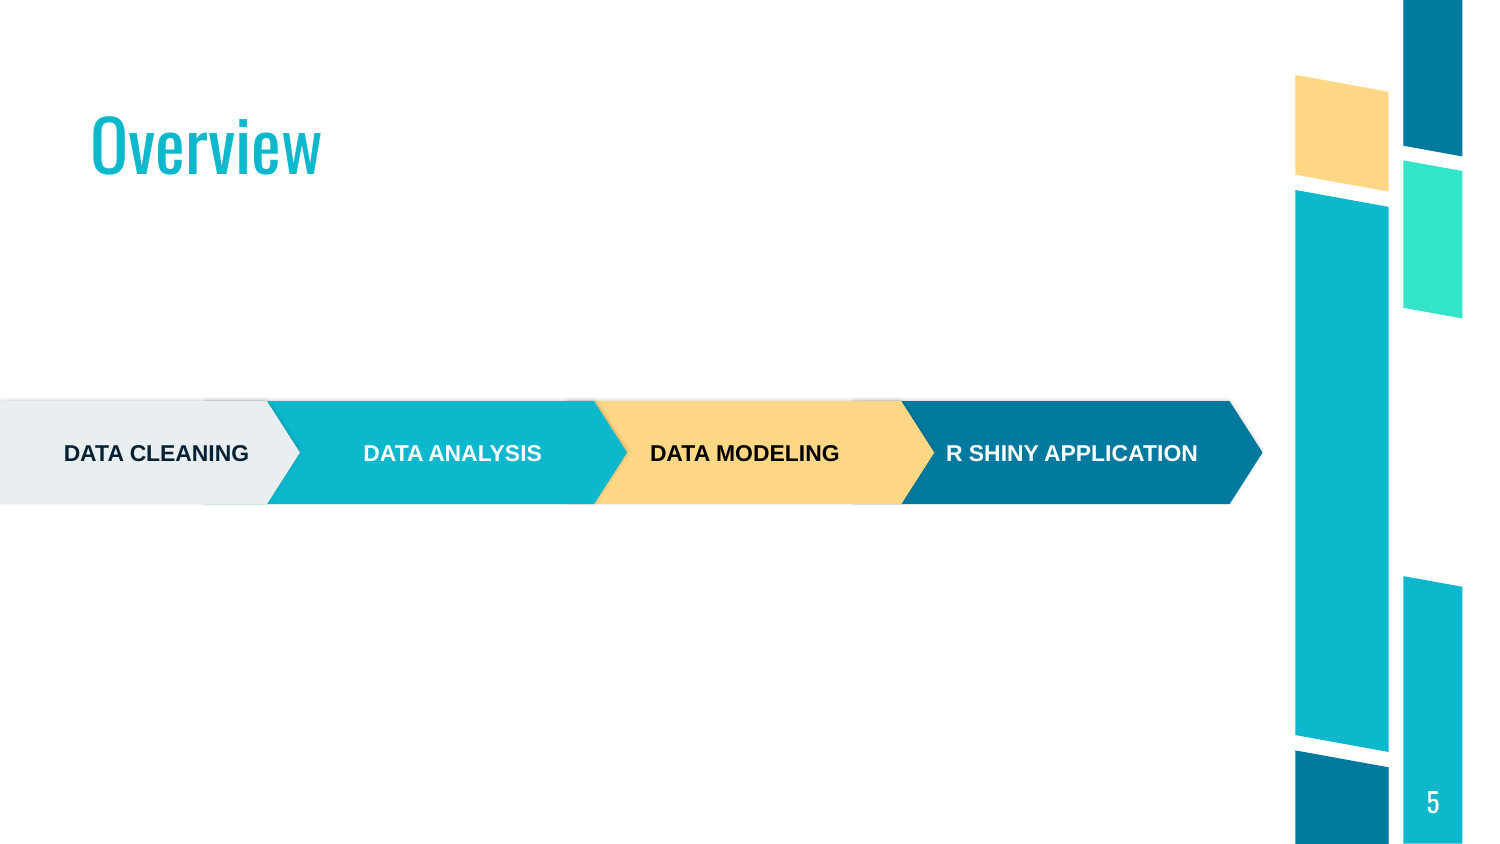

Overview
DATA ANALYSIS
DATA MODELING
R SHINY APPLICATION
DATA CLEANING
5